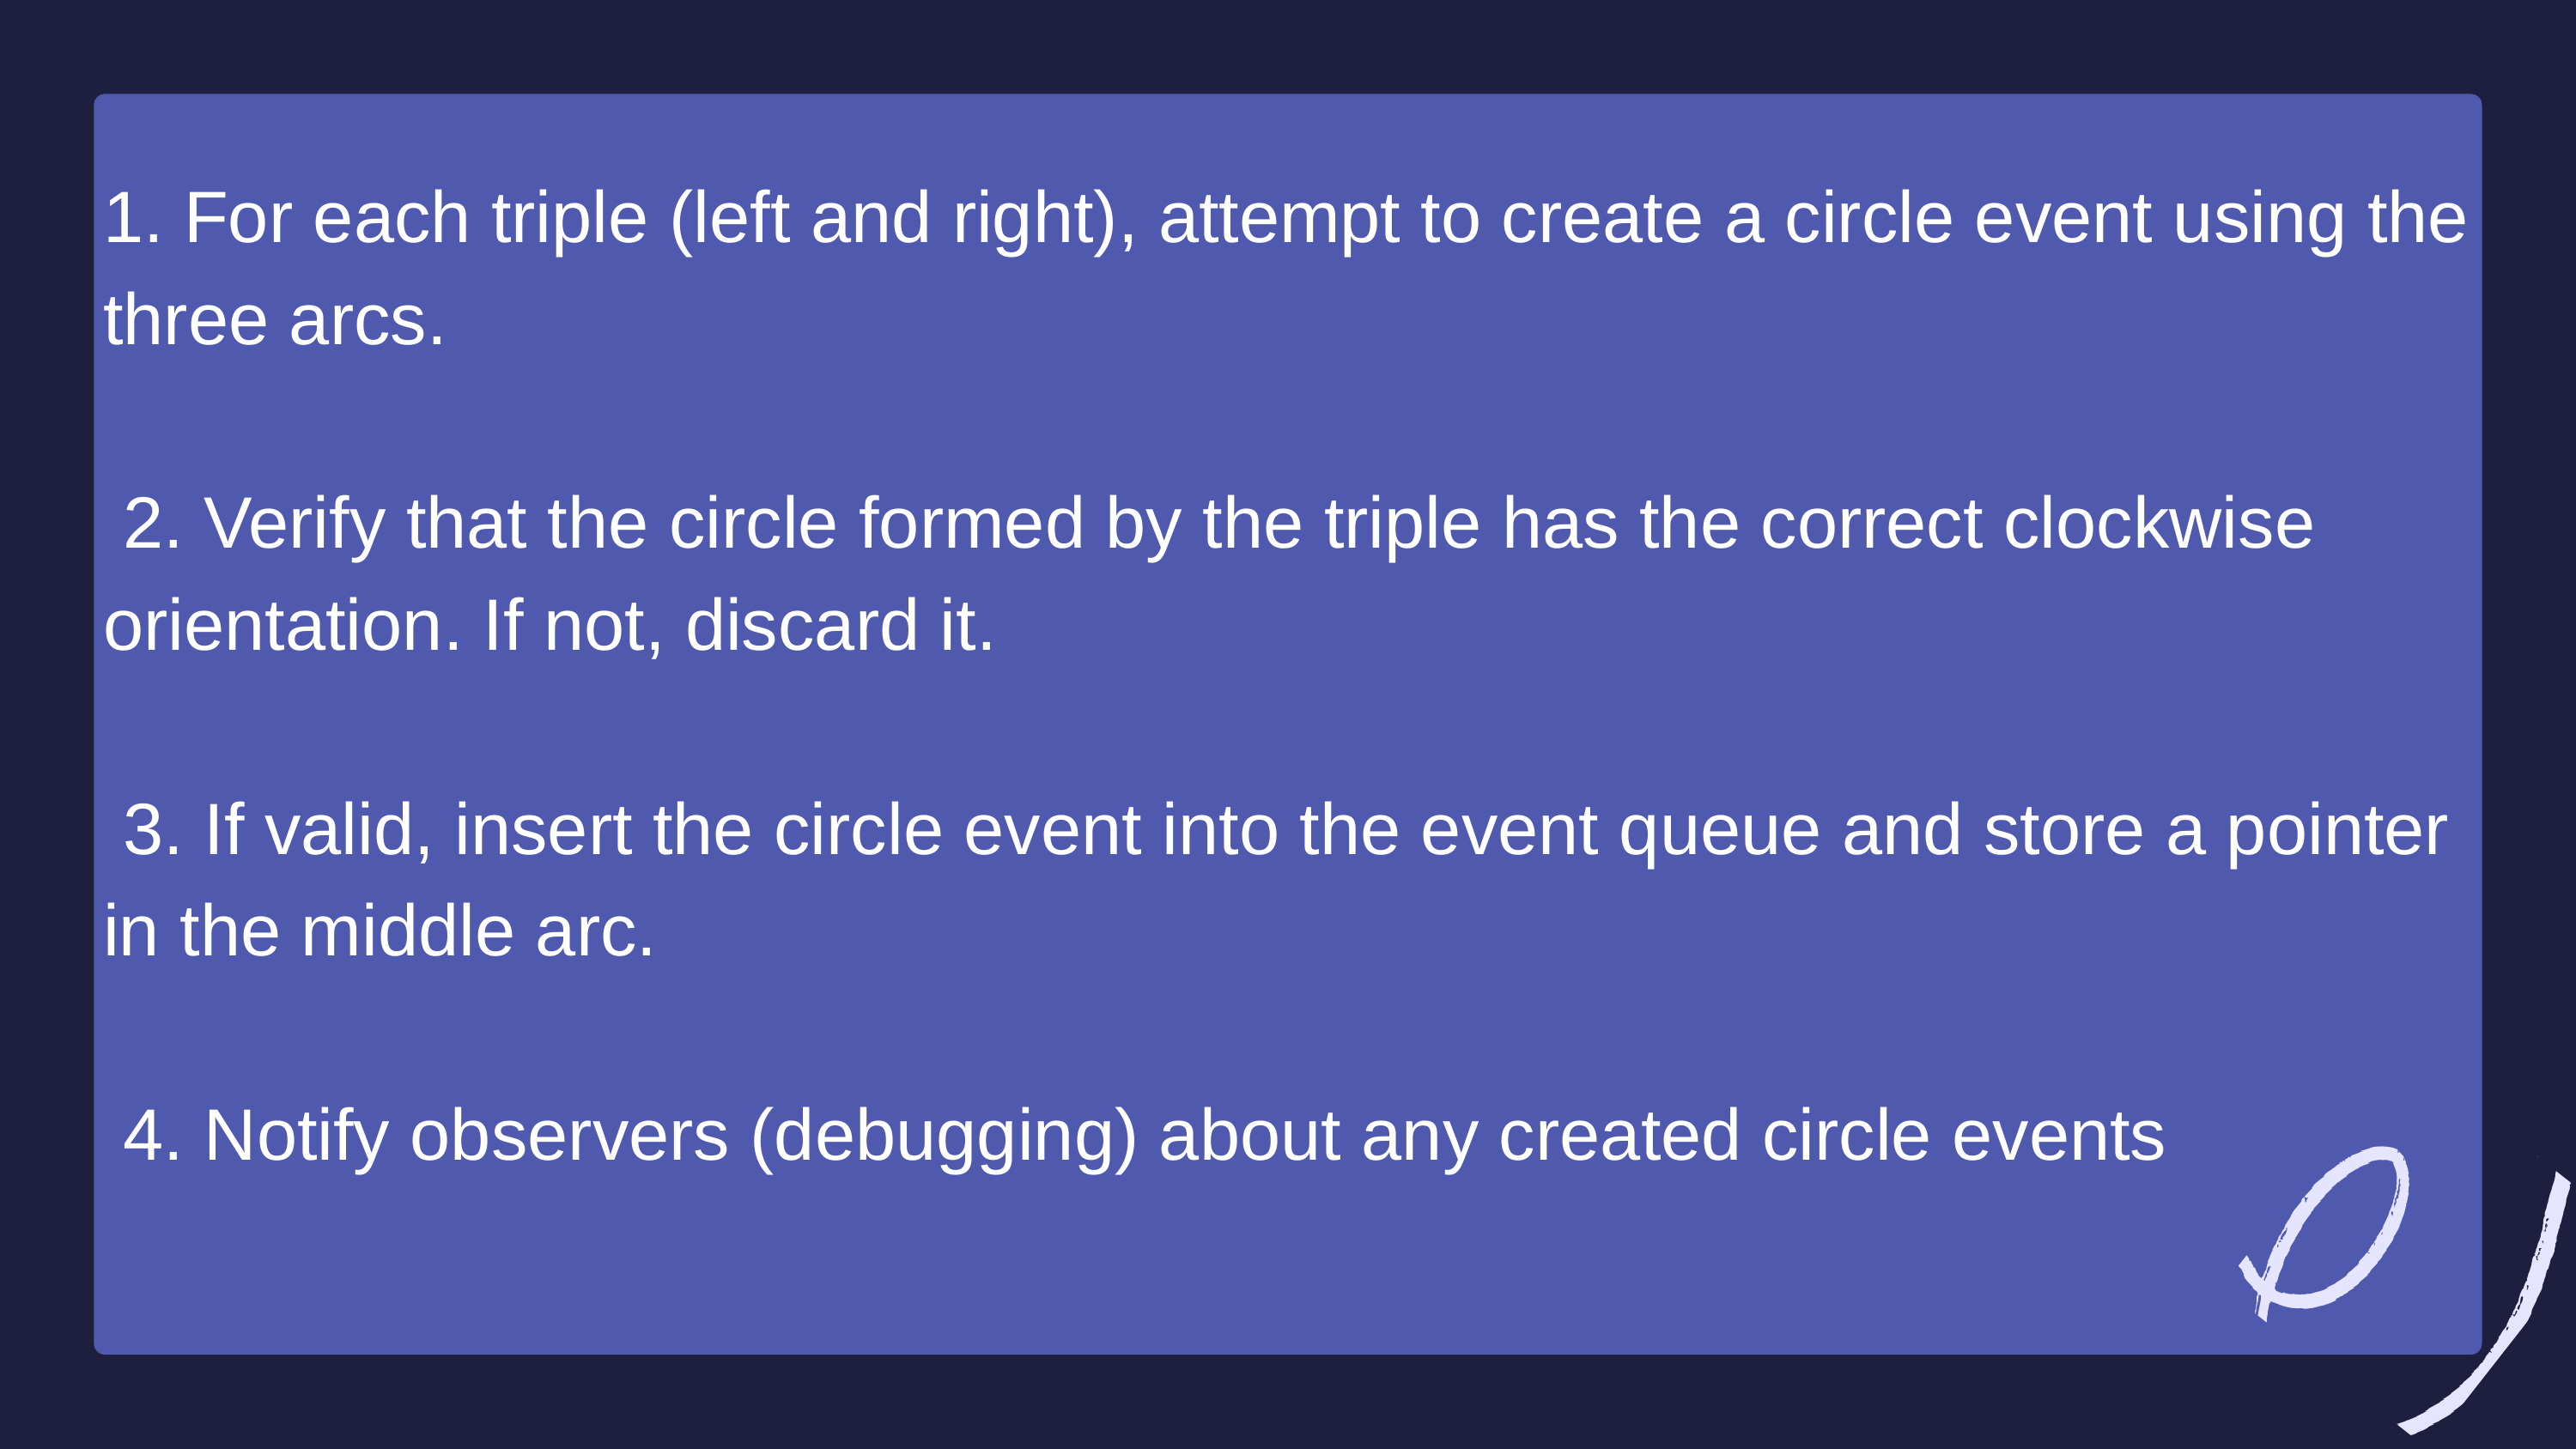

1. For each triple (left and right), attempt to create a circle event using the three arcs.

 2. Verify that the circle formed by the triple has the correct clockwise orientation. If not, discard it.

 3. If valid, insert the circle event into the event queue and store a pointer in the middle arc.

 4. Notify observers (debugging) about any created circle events